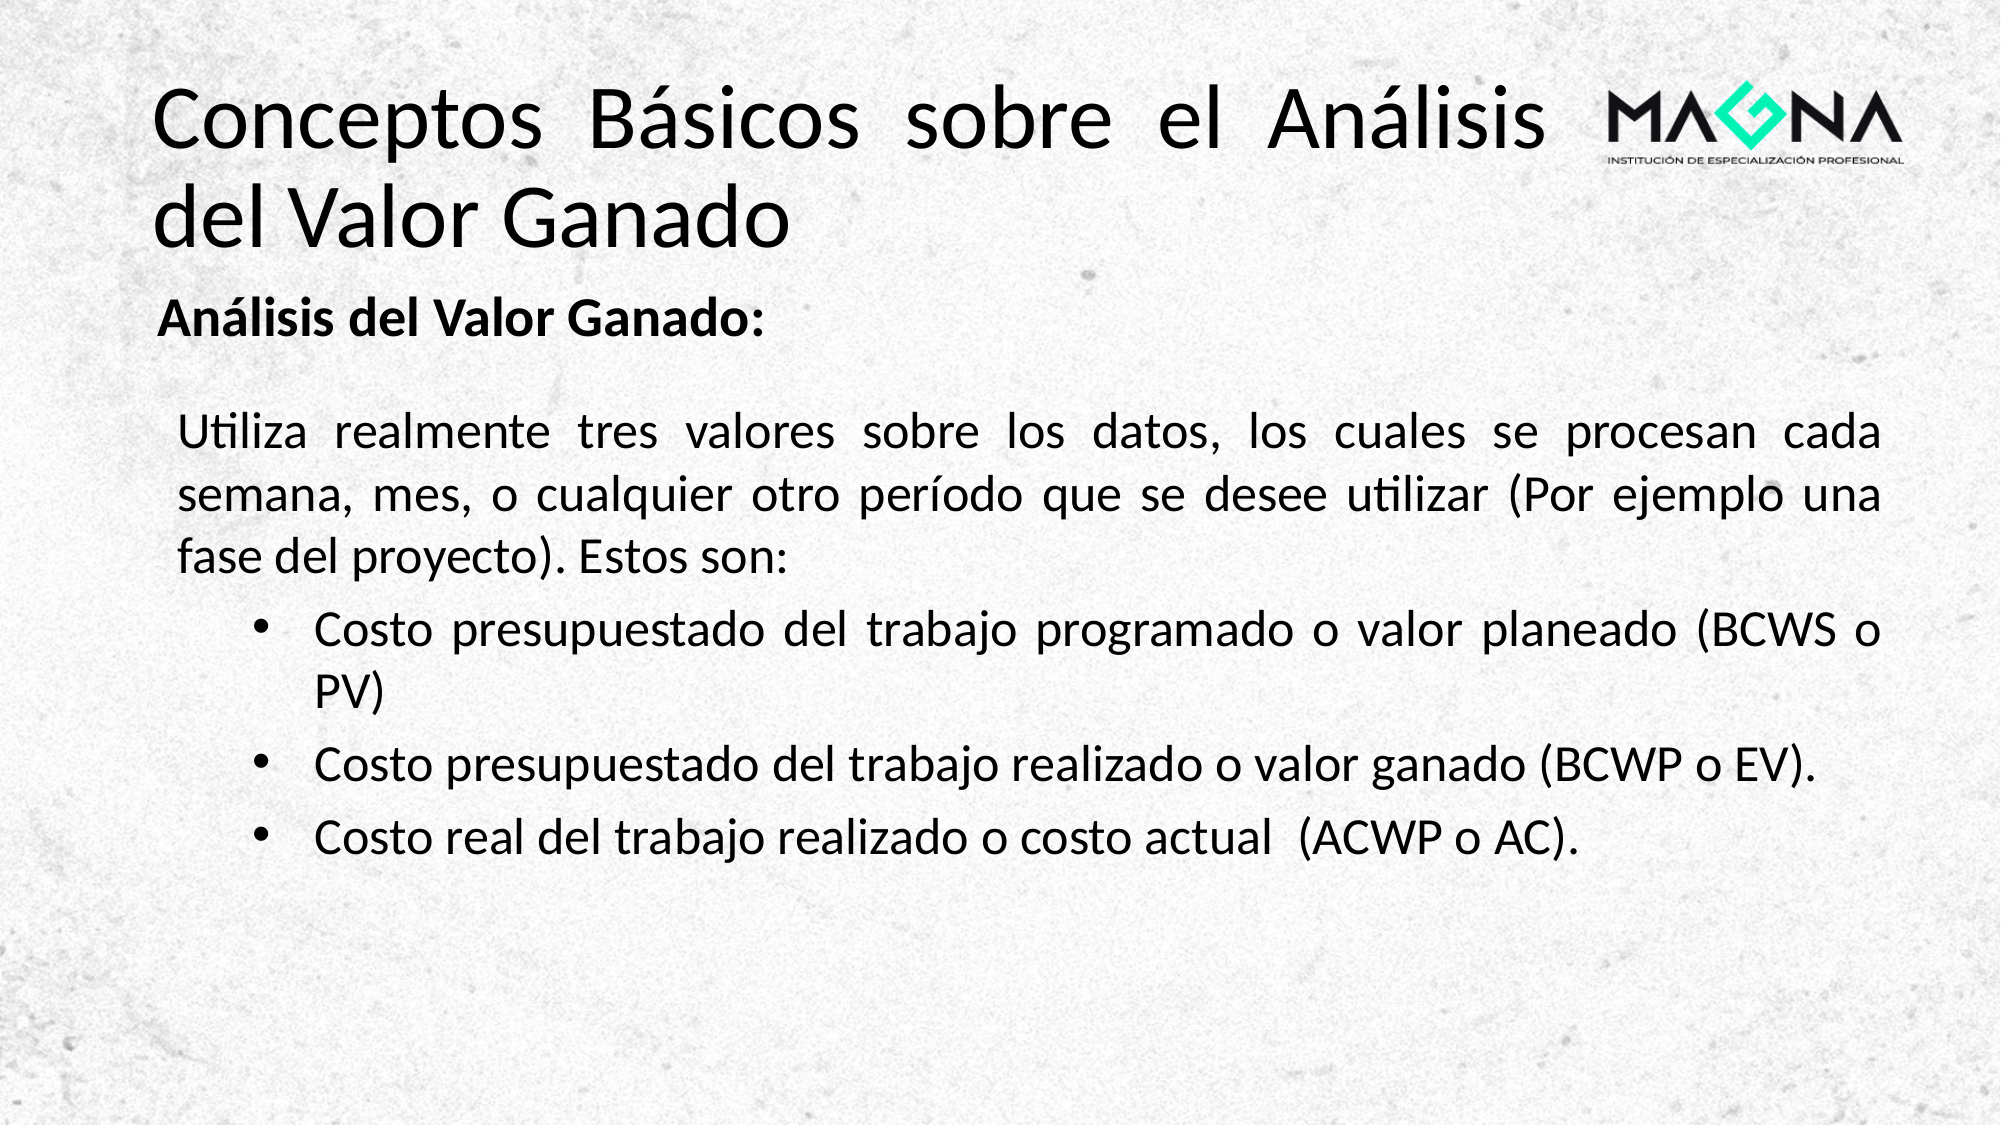

# Conceptos Básicos sobre el Análisis del Valor Ganado
Análisis del Valor Ganado:
Utiliza realmente tres valores sobre los datos, los cuales se procesan cada semana, mes, o cualquier otro período que se desee utilizar (Por ejemplo una fase del proyecto). Estos son:
Costo presupuestado del trabajo programado o valor planeado (BCWS o PV)
Costo presupuestado del trabajo realizado o valor ganado (BCWP o EV).
Costo real del trabajo realizado o costo actual  (ACWP o AC).